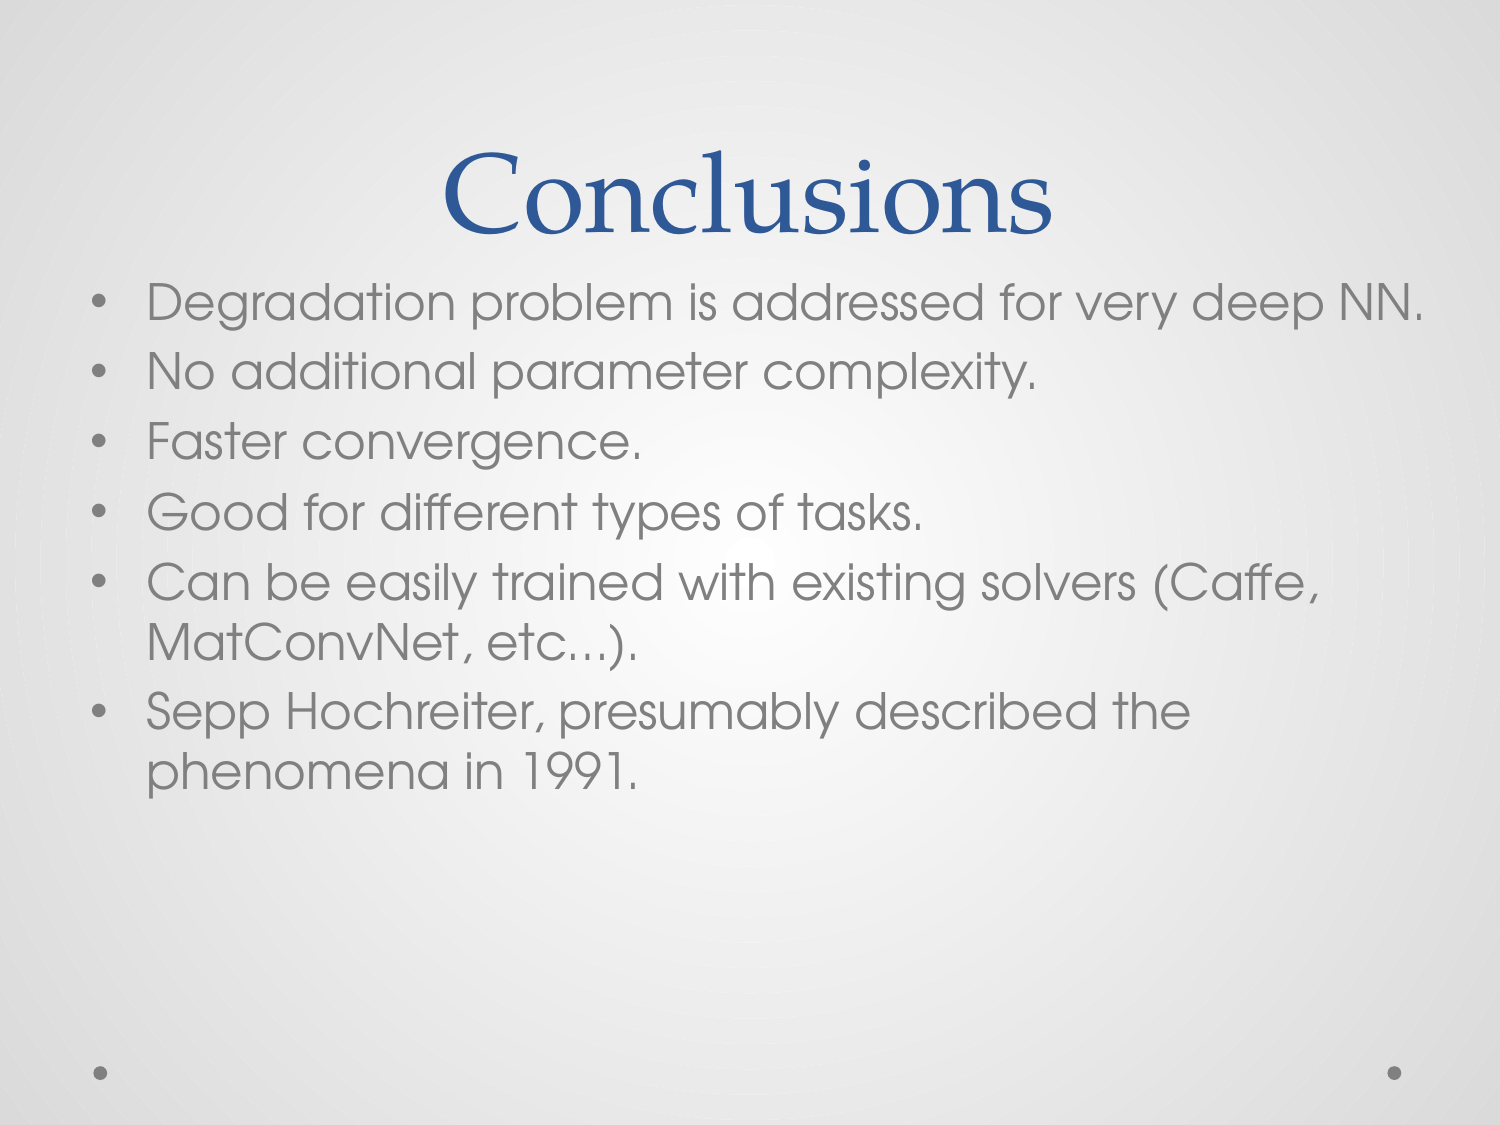

# Conclusions
Degradation problem is addressed for very deep NN.
No additional parameter complexity.
Faster convergence.
Good for different types of tasks.
Can be easily trained with existing solvers (Caffe, MatConvNet, etc…).
Sepp Hochreiter, presumably described the phenomena in 1991.